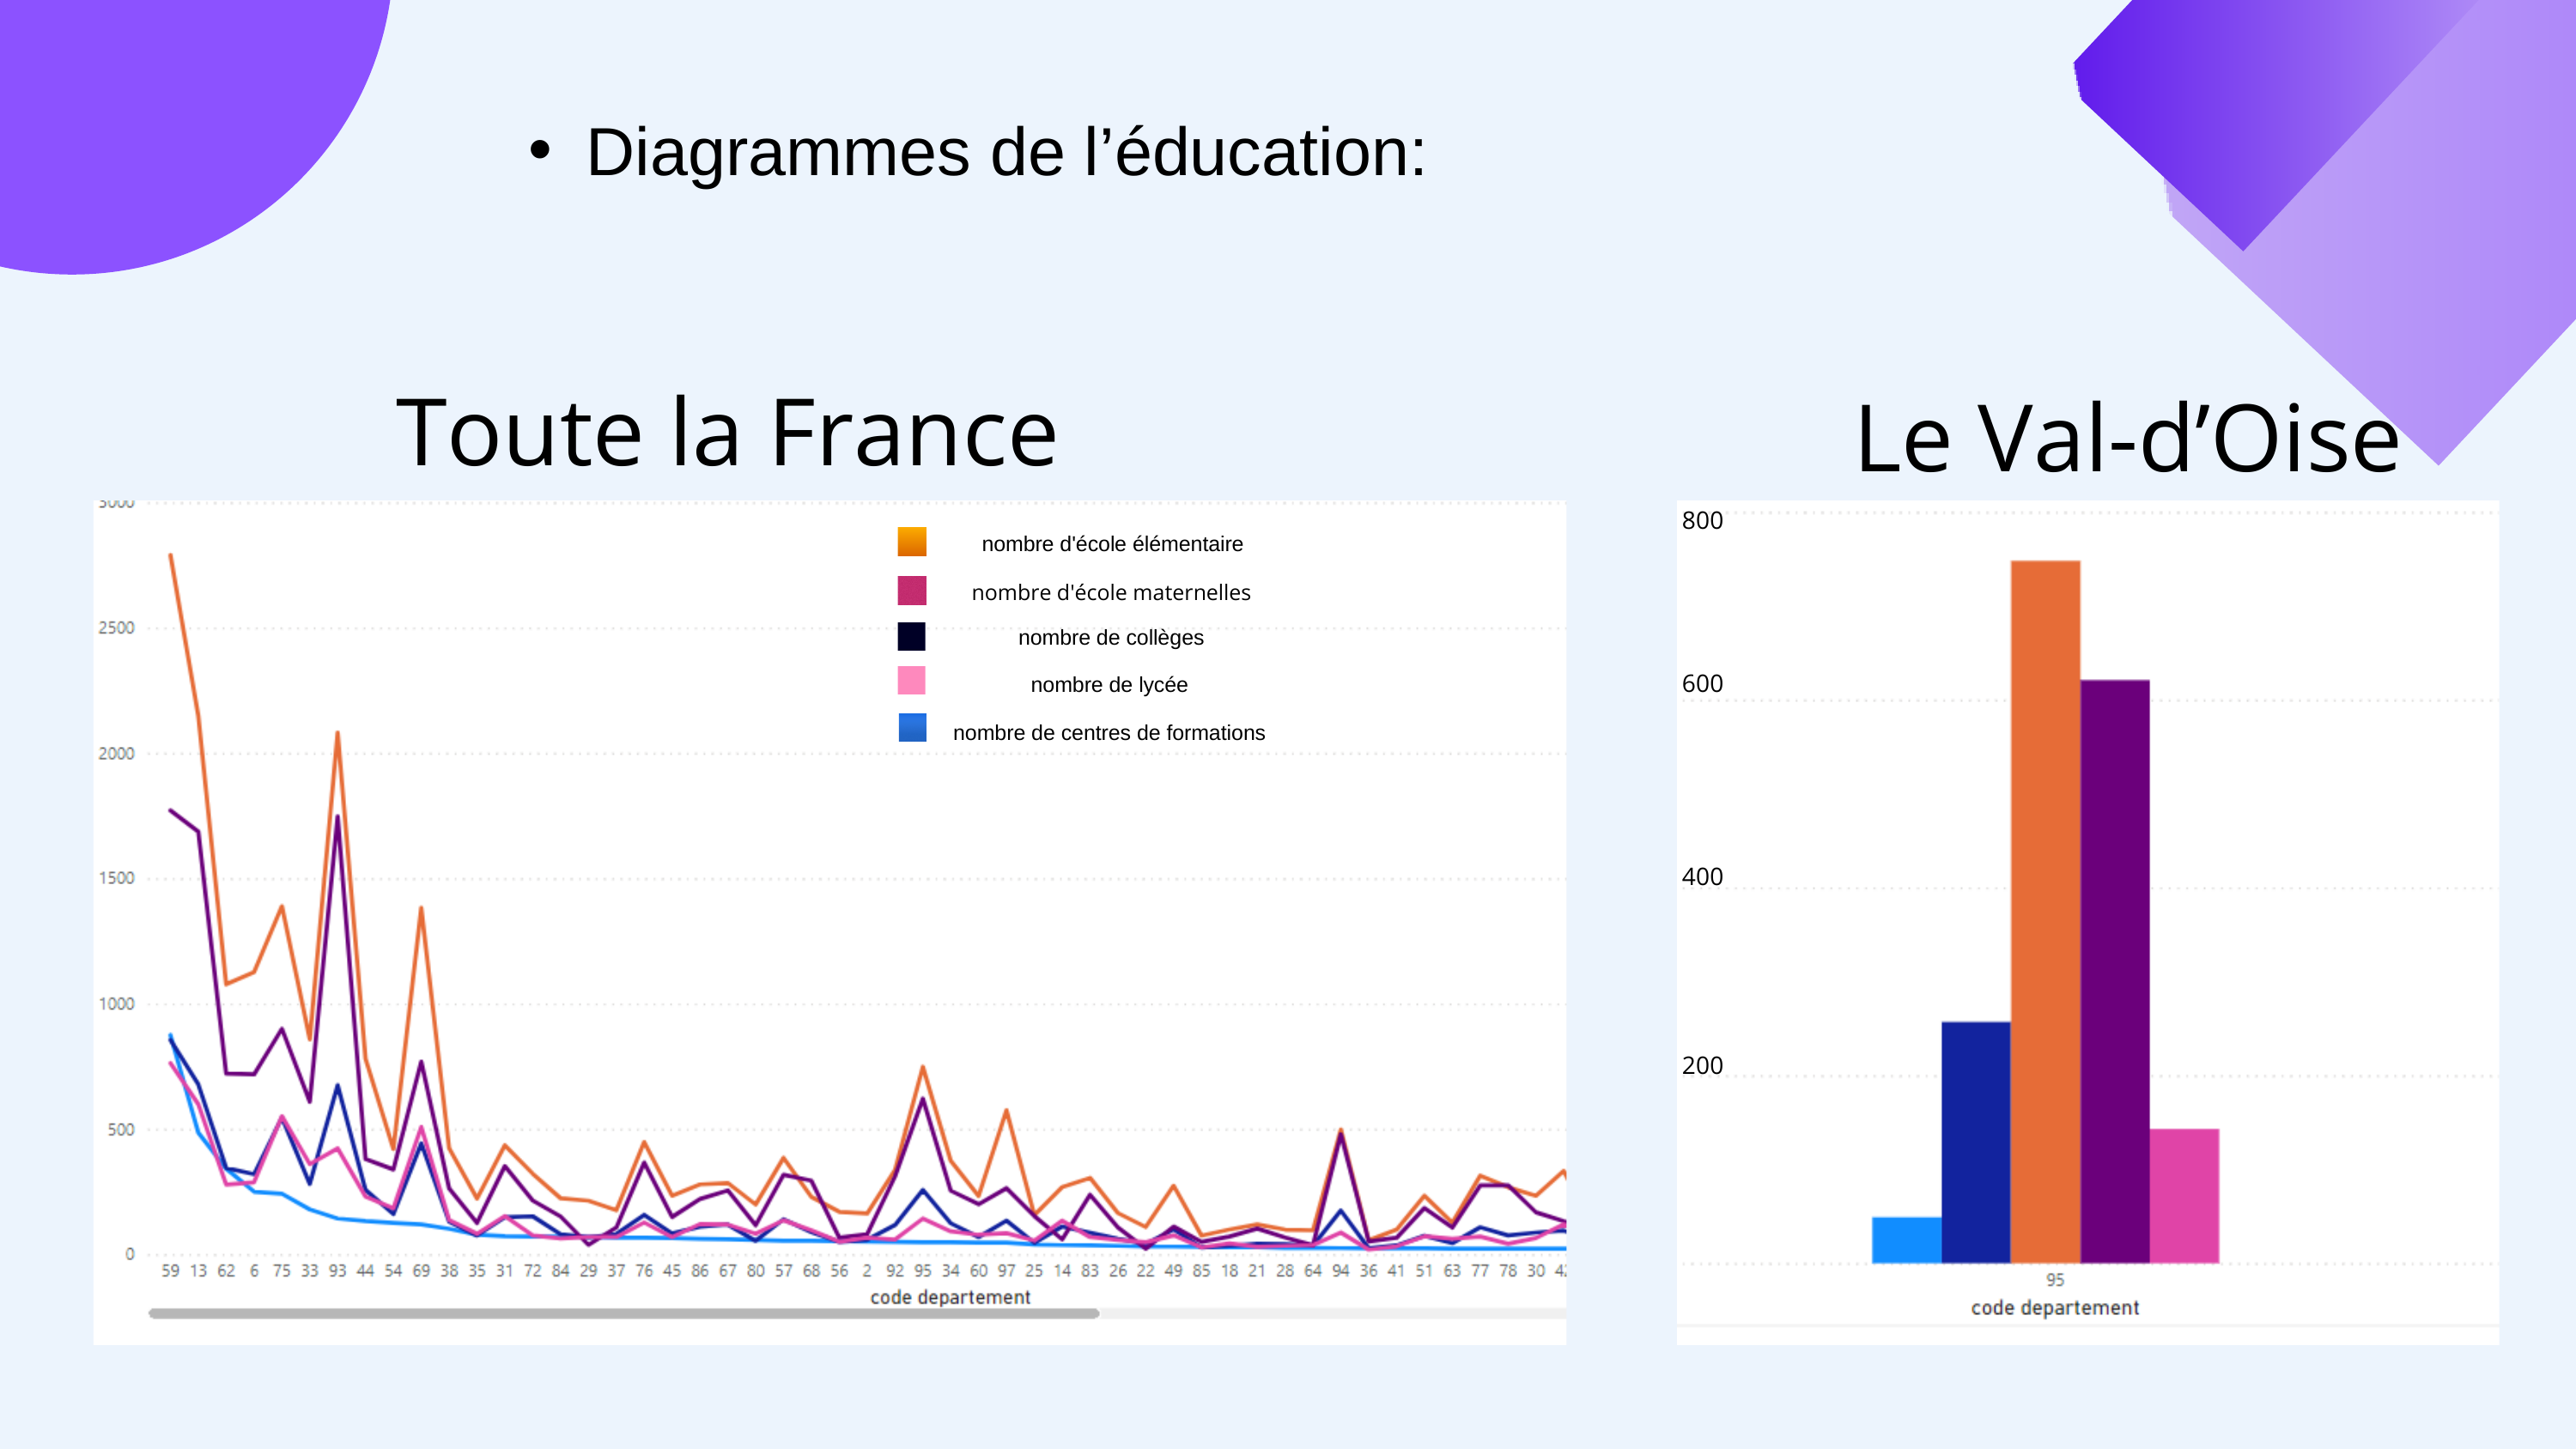

Diagrammes de l’éducation:
Toute la France
Le Val-d’Oise
800

nombre d'école élémentaire

nombre d'école maternelles

nombre de collèges

600

nombre de lycée

nombre de centres de formations
400
200